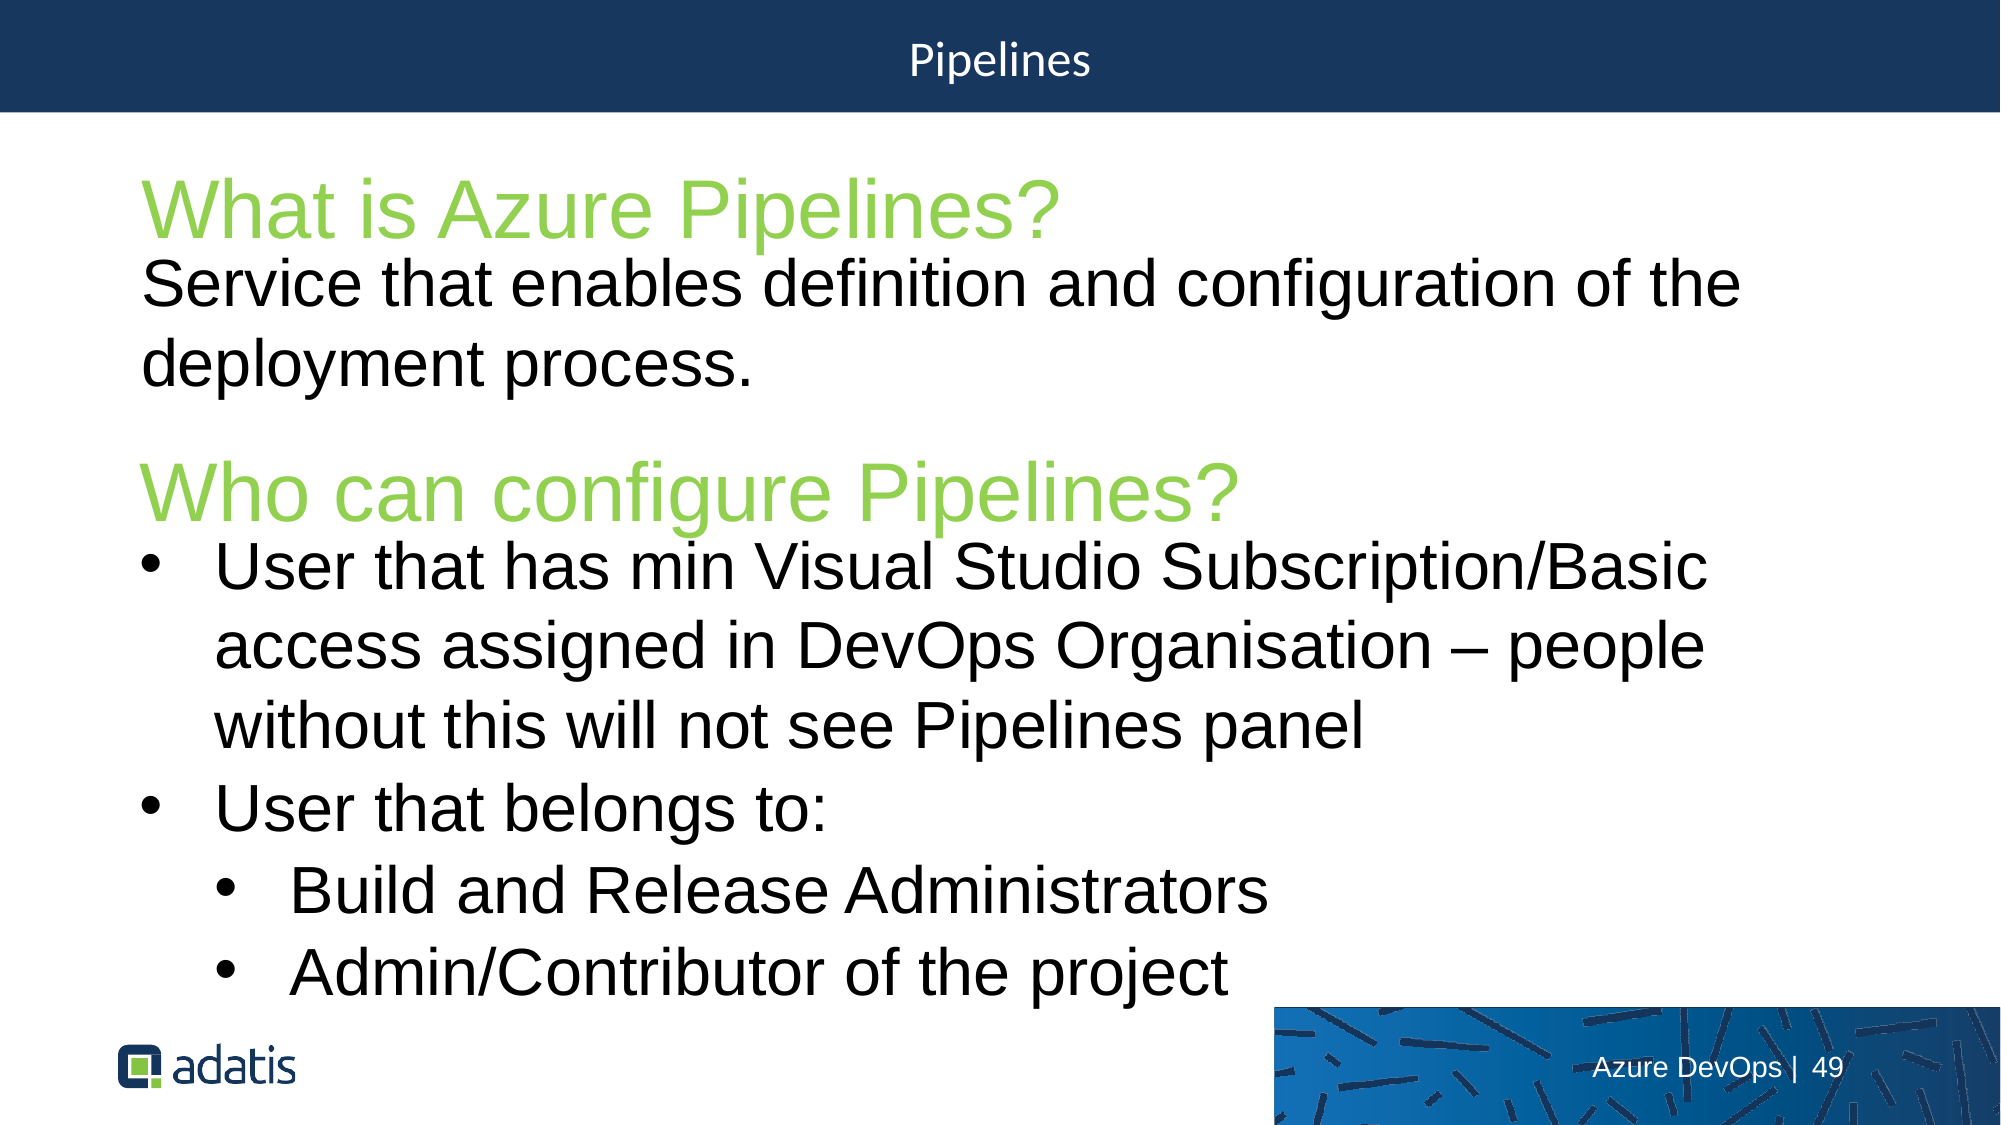

Pipelines
What is Azure Pipelines?

Service that enables definition and configuration of the deployment process.
Who can configure Pipelines?
User that has min Visual Studio Subscription/Basic access assigned in DevOps Organisation – people without this will not see Pipelines panel
User that belongs to:
Build and Release Administrators
Admin/Contributor of the project
Azure DevOps | 49